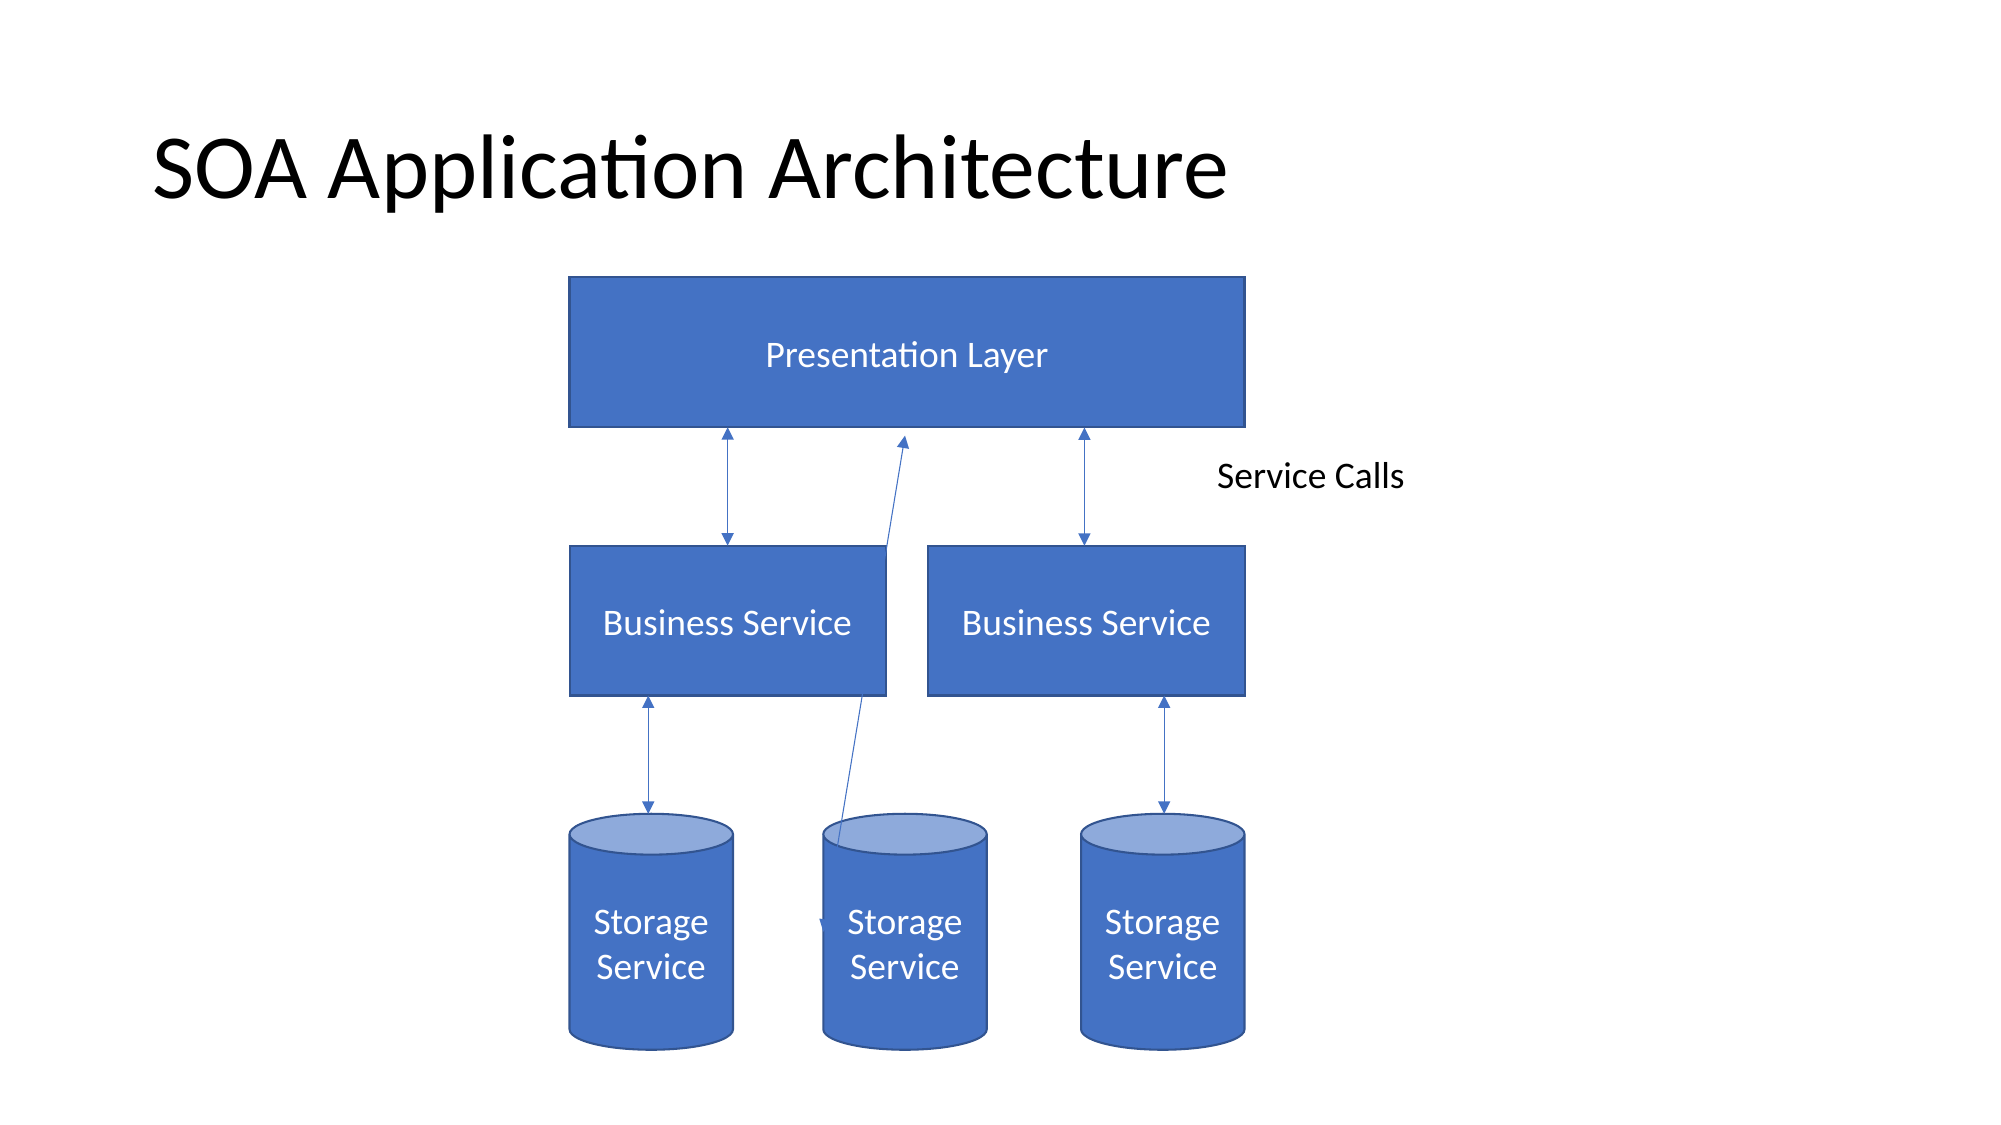

# SOA Application Architecture
Presentation Layer
Service Calls
Business Service
Business Service
Storage
Service
Storage
Service
Storage
Service